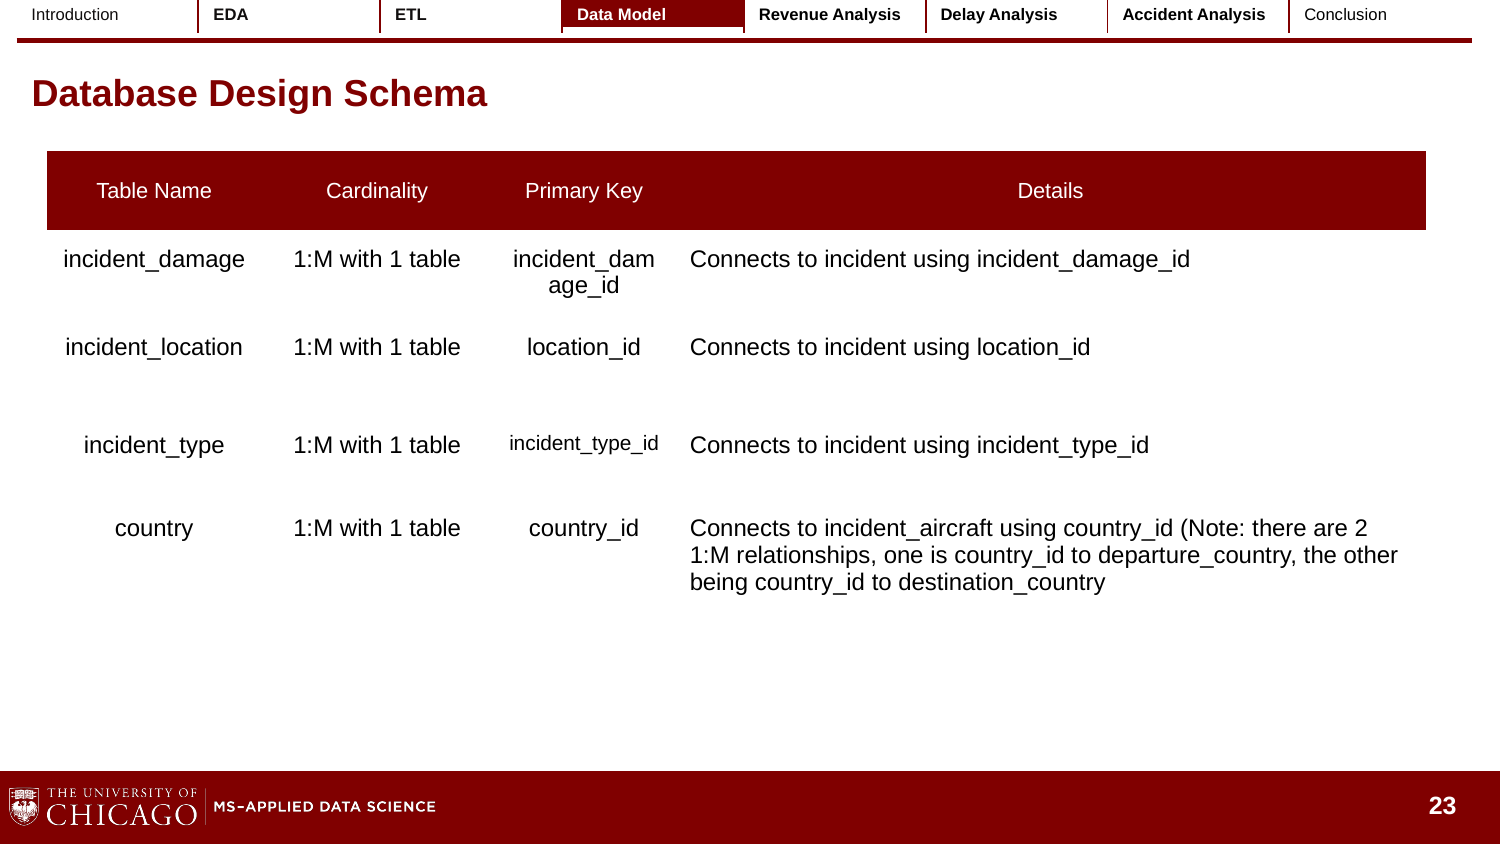

| Introduction | EDA | ETL | Data Model | Revenue Analysis | Delay Analysis | Accident Analysis | Conclusion |
| --- | --- | --- | --- | --- | --- | --- | --- |

# Database Design Schema
| Table Name | Cardinality | Primary Key | Details |
| --- | --- | --- | --- |
| incident\_damage | 1:M with 1 table | incident\_damage\_id | Connects to incident using incident\_damage\_id |
| incident\_location | 1:M with 1 table | location\_id | Connects to incident using location\_id |
| incident\_type | 1:M with 1 table | incident\_type\_id | Connects to incident using incident\_type\_id |
| country | 1:M with 1 table | country\_id | Connects to incident\_aircraft using country\_id (Note: there are 2 1:M relationships, one is country\_id to departure\_country, the other being country\_id to destination\_country |
23